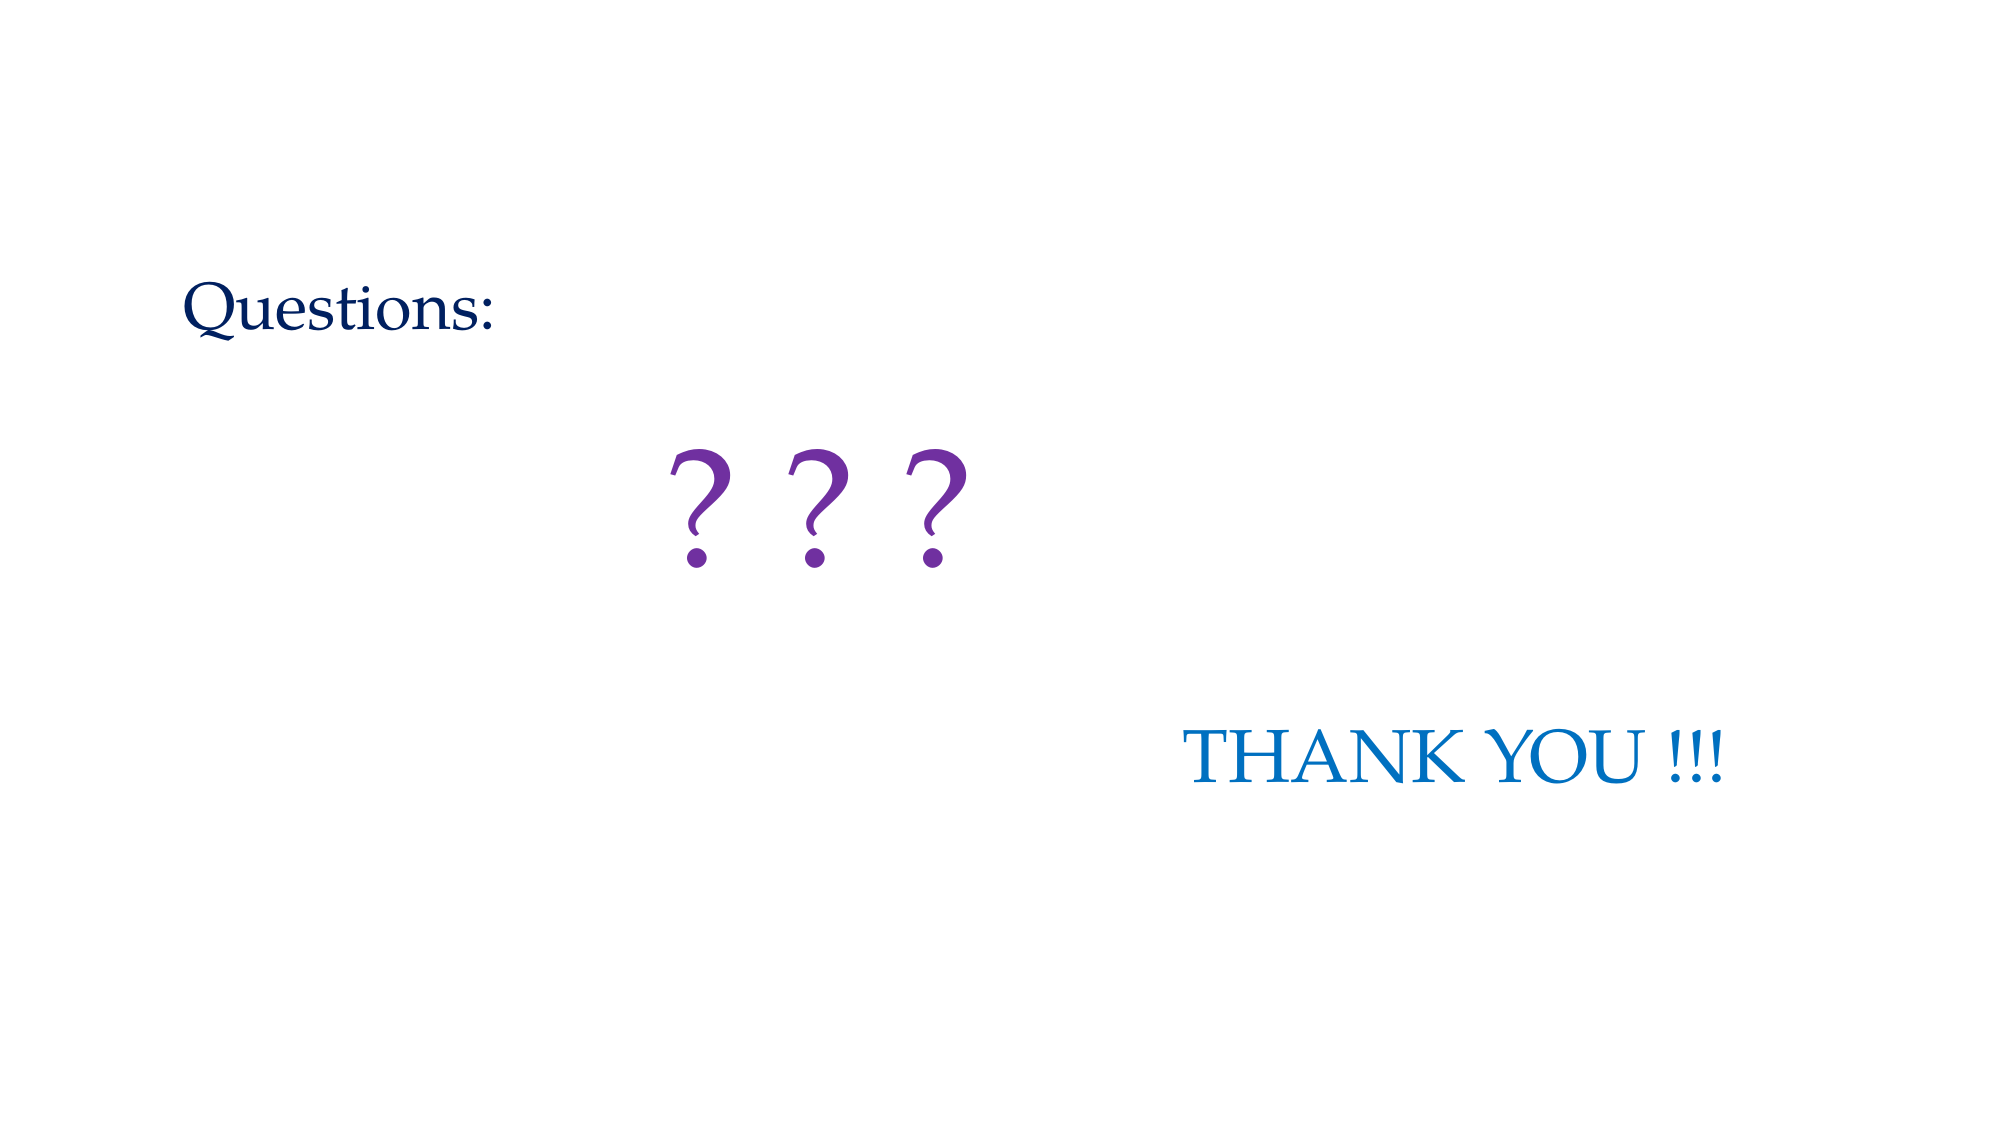

Questions:
? ? ?
THANK YOU !!!